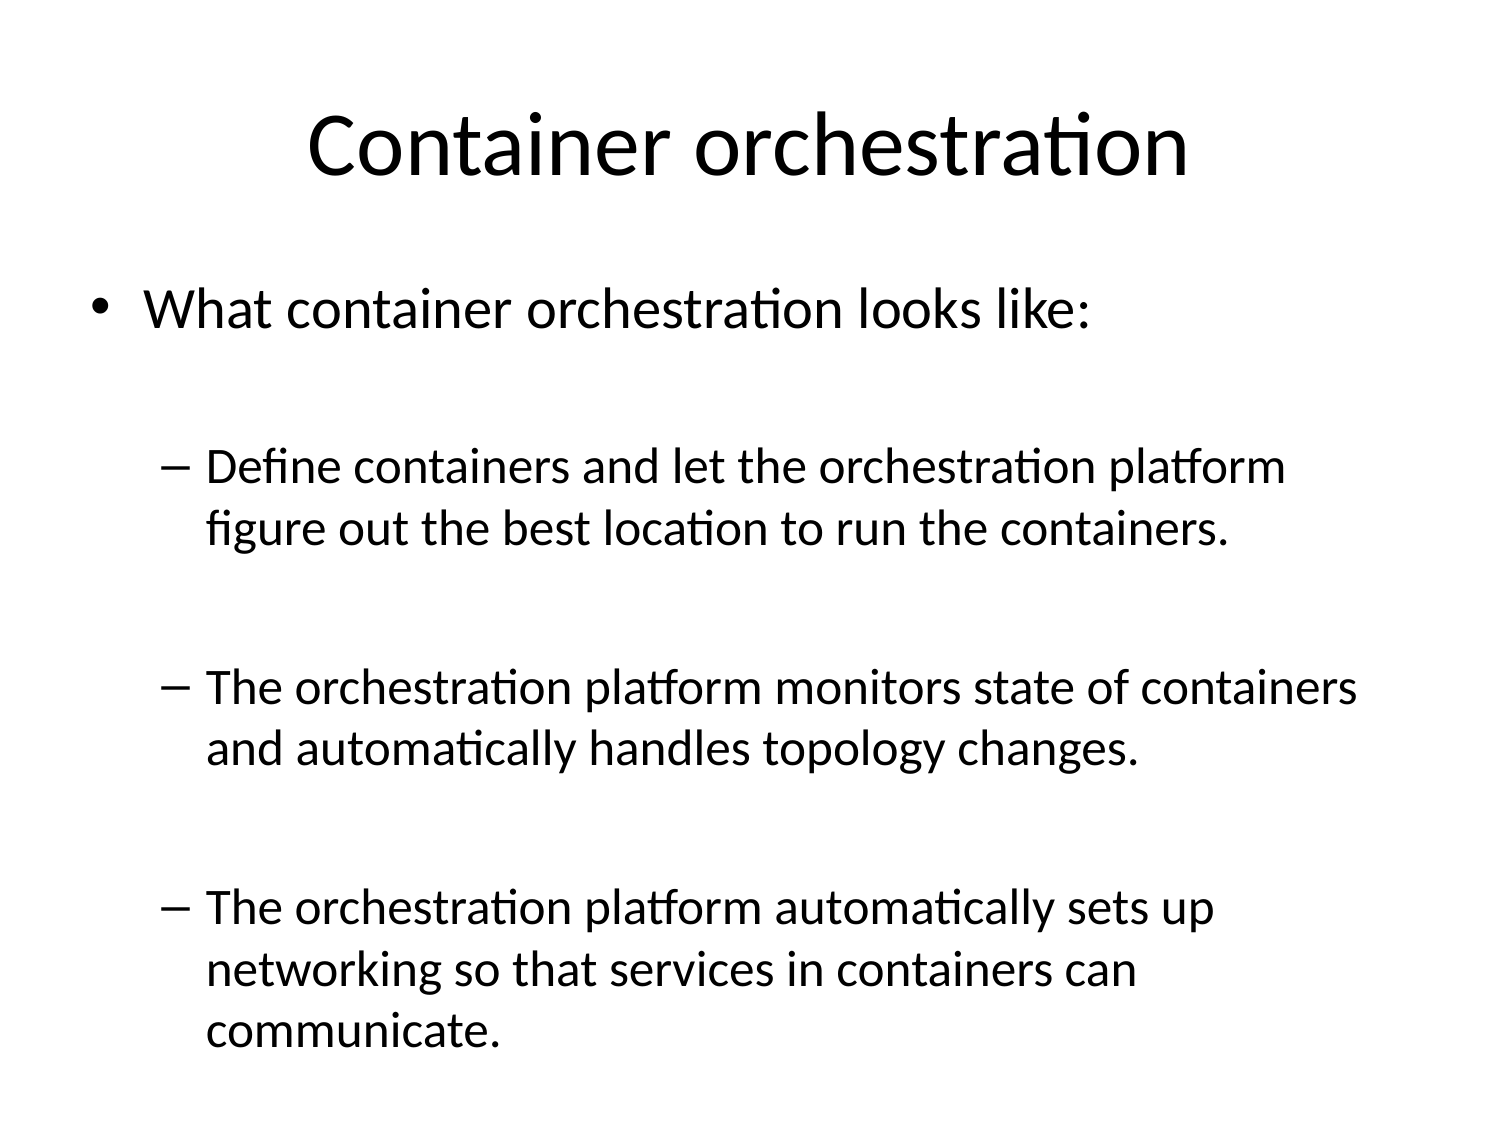

# Container orchestration
What container orchestration looks like:

Define containers and let the orchestration platform figure out the best location to run the containers.

The orchestration platform monitors state of containers and automatically handles topology changes.

The orchestration platform automatically sets up networking so that services in containers can communicate.